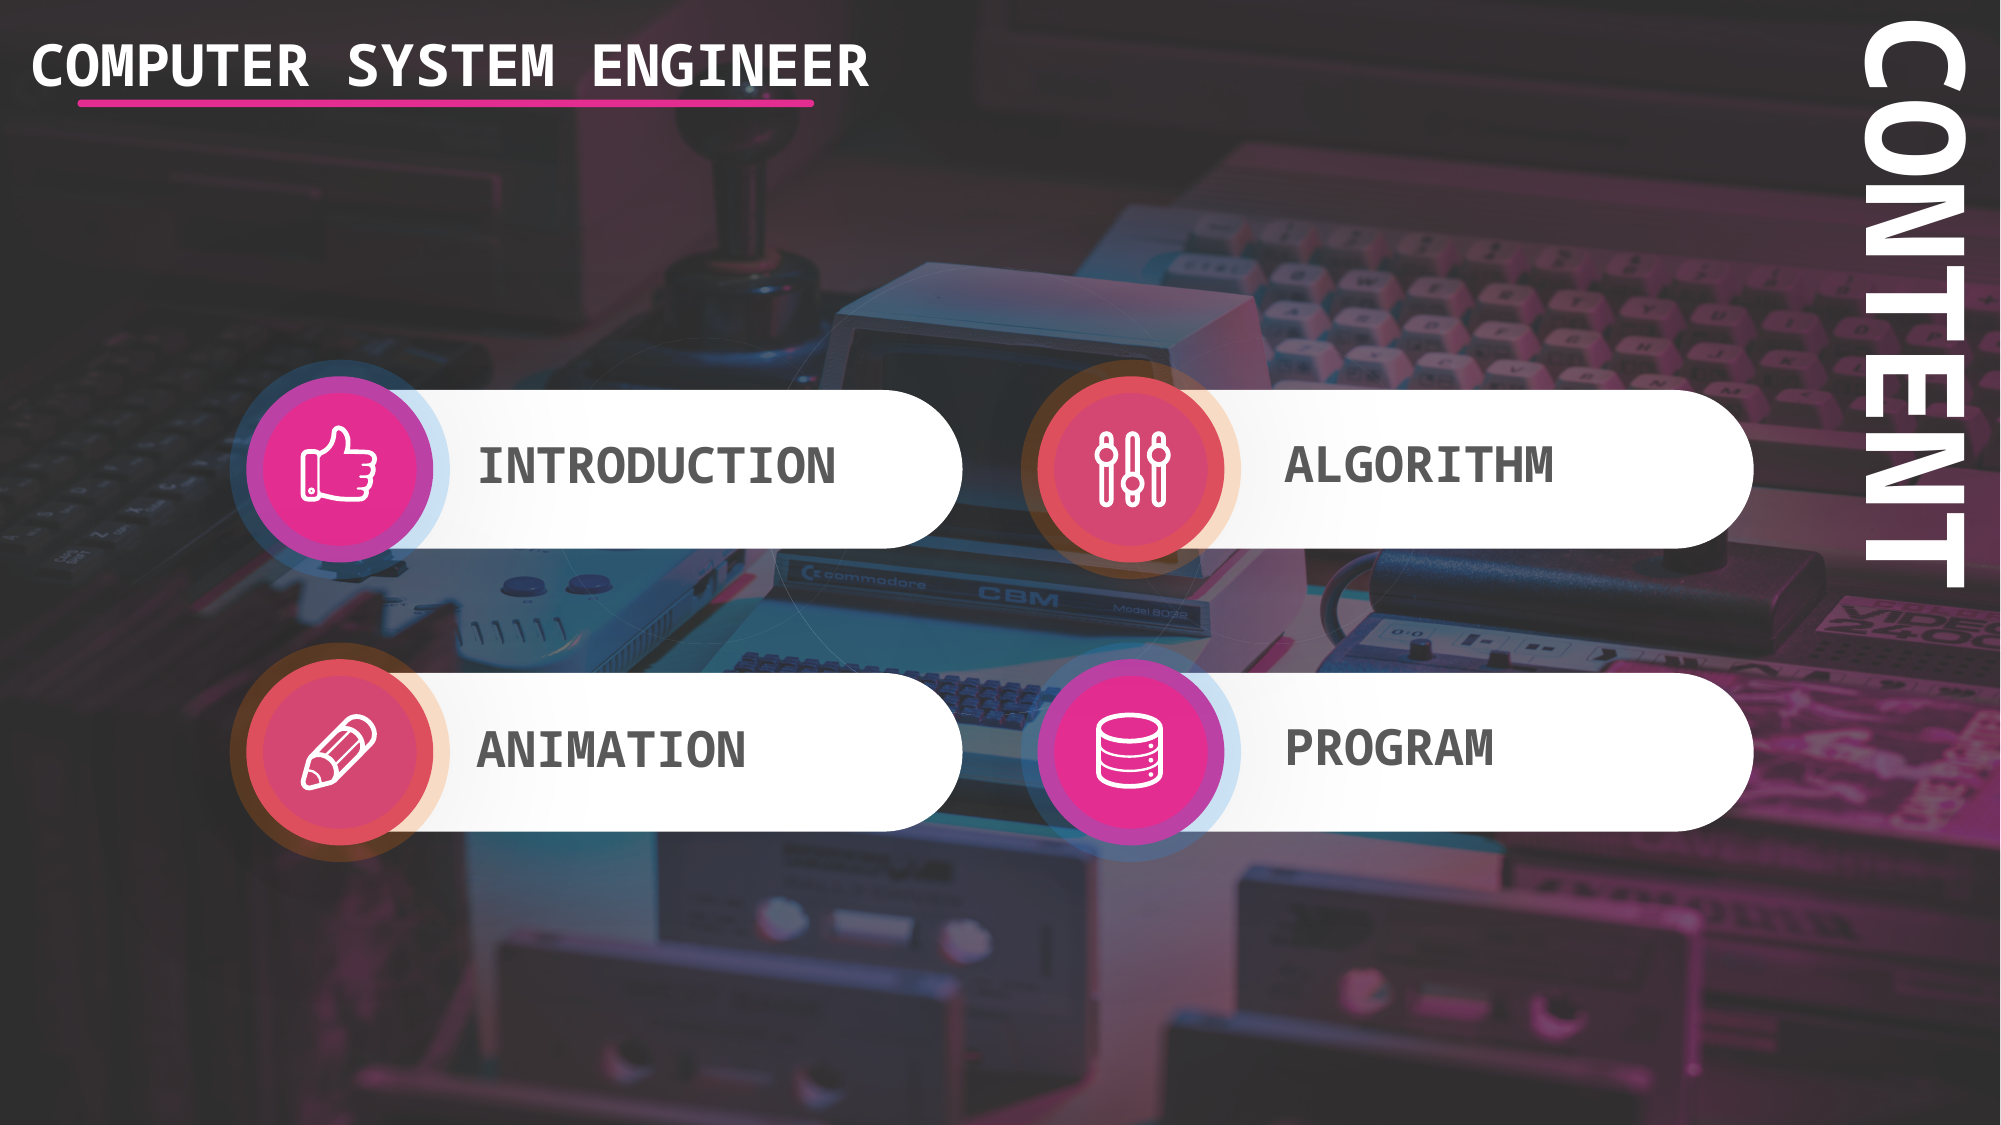

COMPUTER SYSTEM ENGINEER

CONTENT

INTRODUCTION

ALGORITHM

ANIMATION

PROGRAM

Design and implement an animation for one of the sorting algorithms.